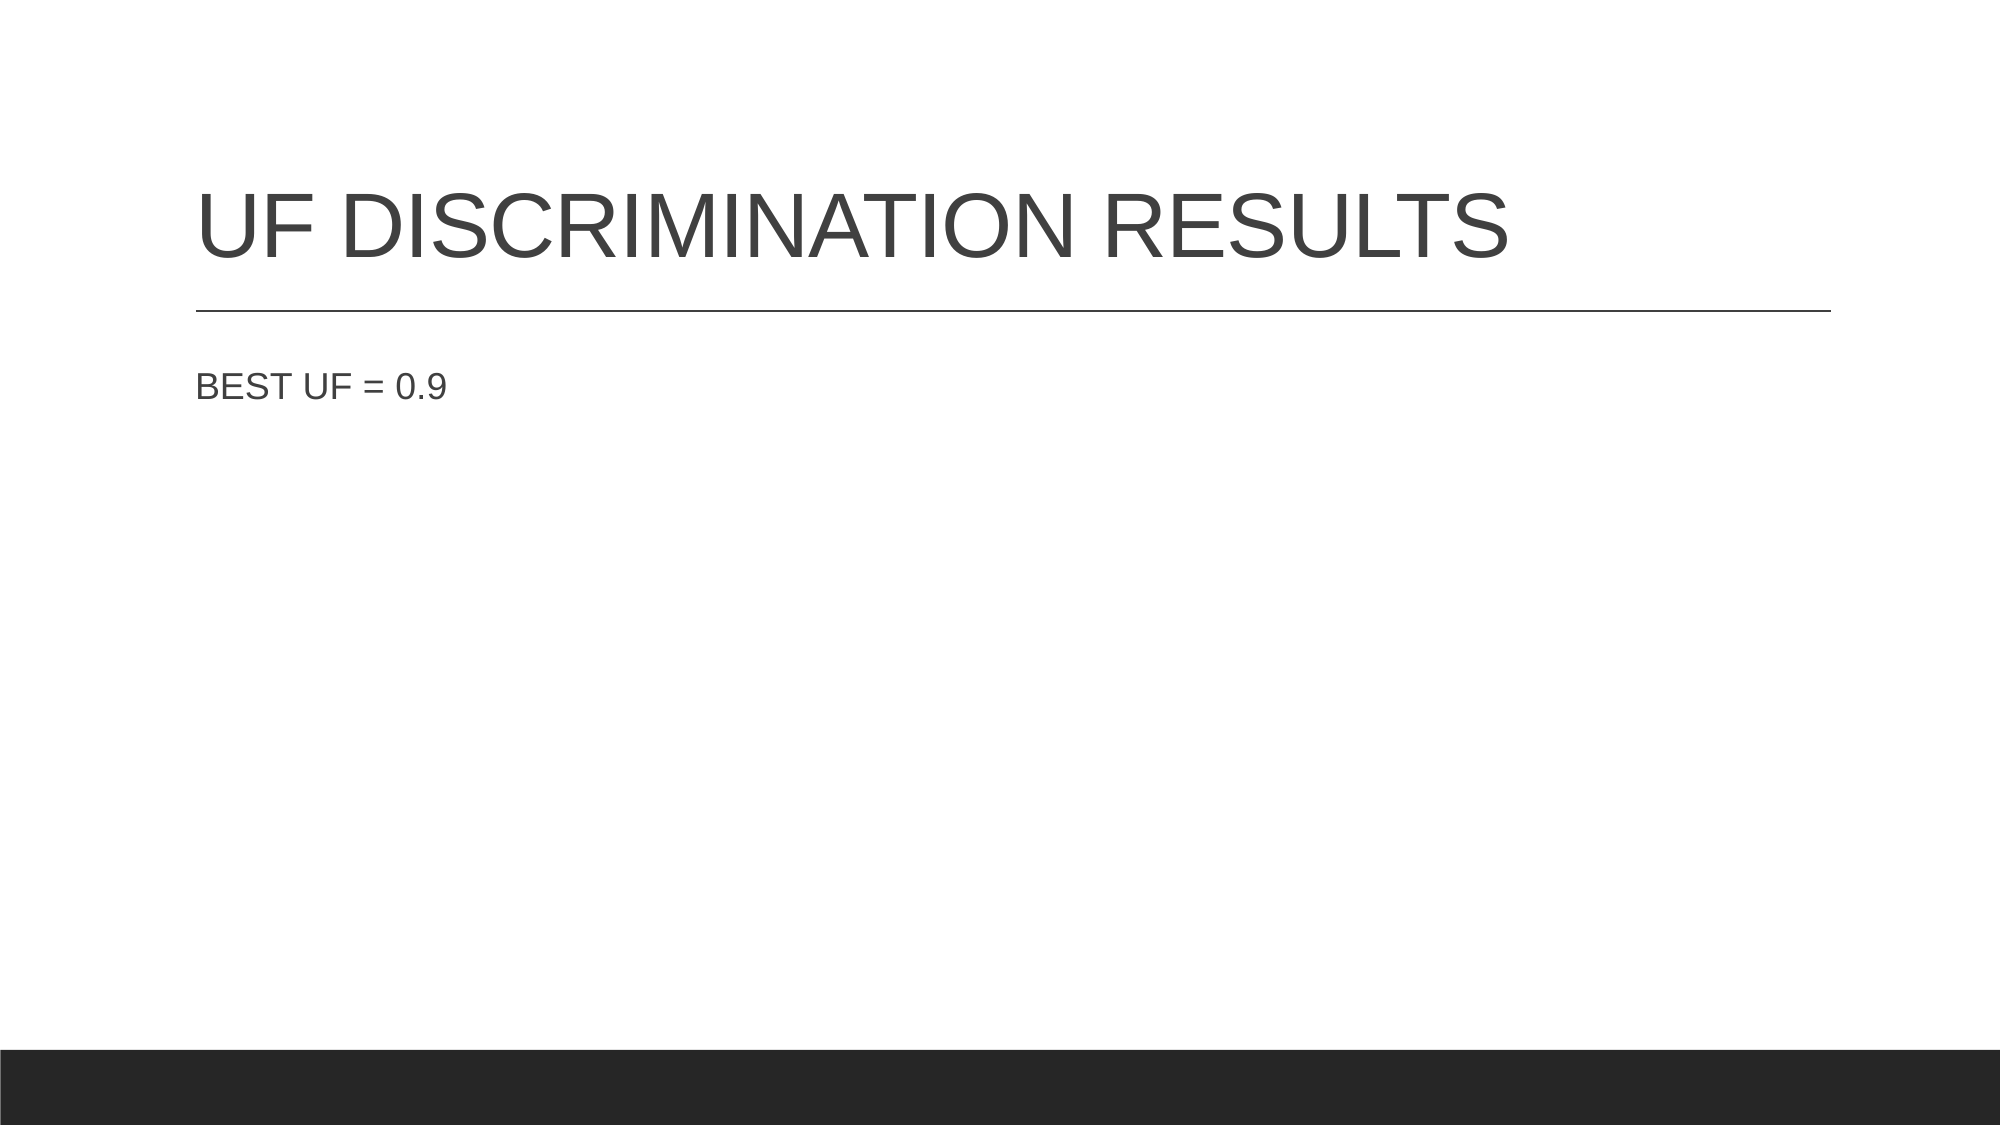

# UF DISCRIMINATION RESULTS
BEST UF = 0.9